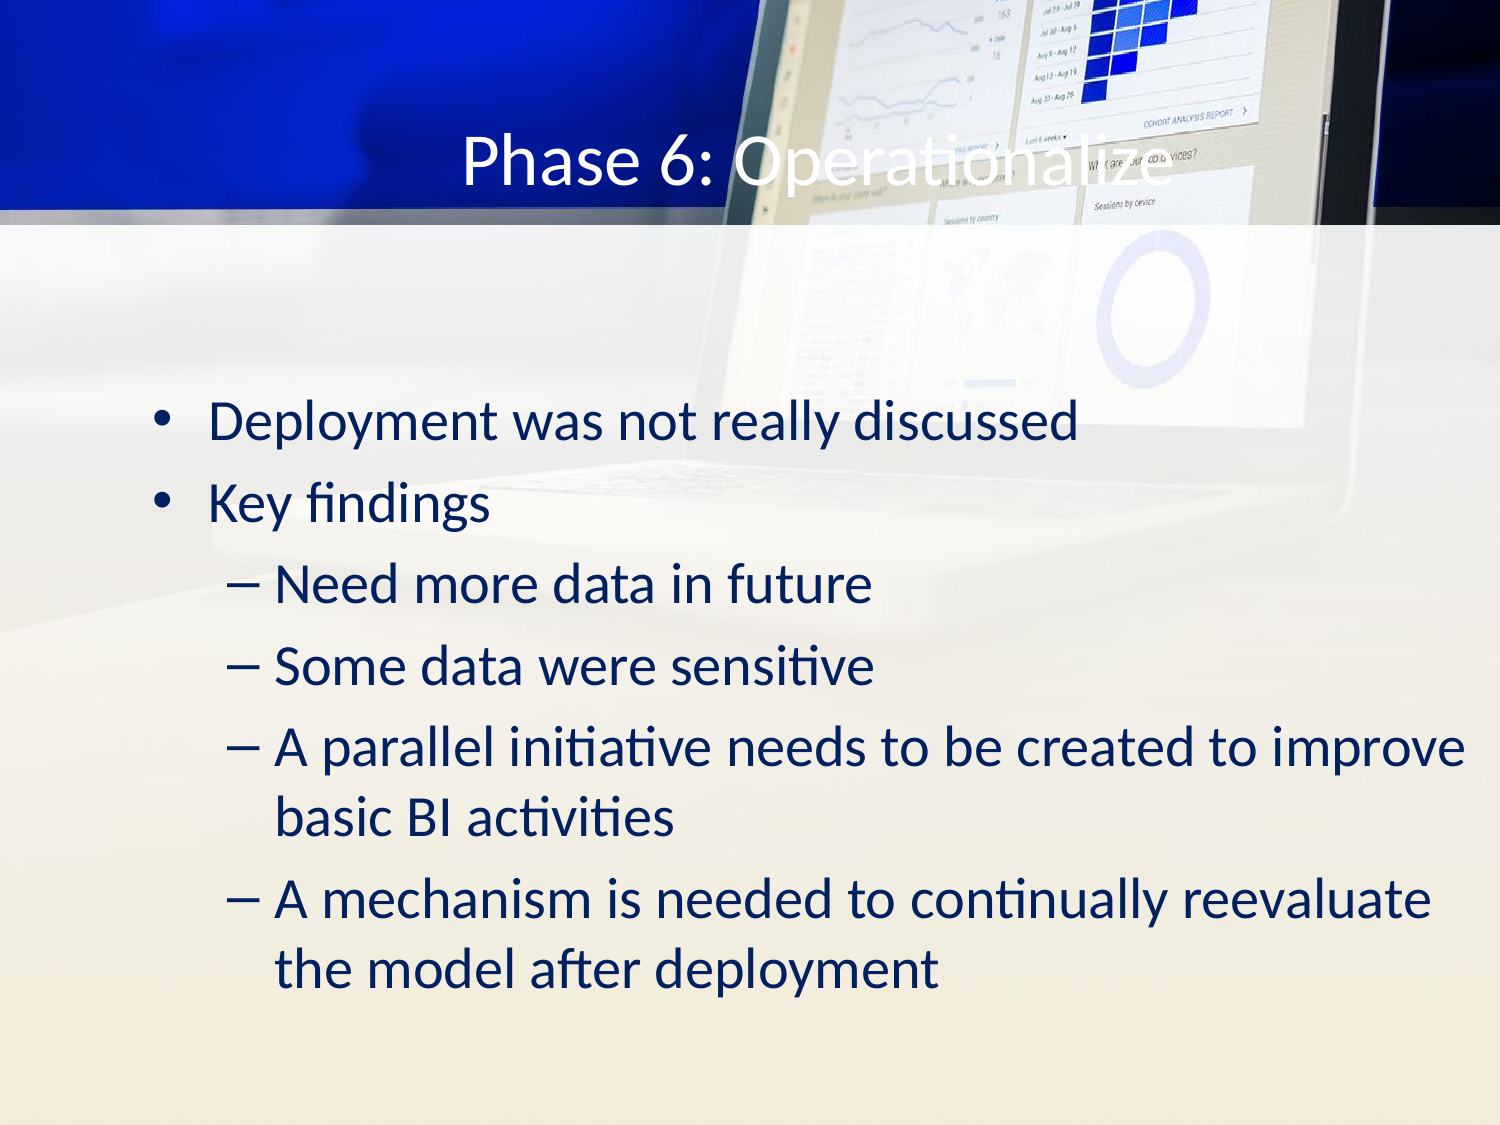

# Phase 6: Operationalize
Deployment was not really discussed
Key findings
Need more data in future
Some data were sensitive
A parallel initiative needs to be created to improve basic BI activities
A mechanism is needed to continually reevaluate the model after deployment